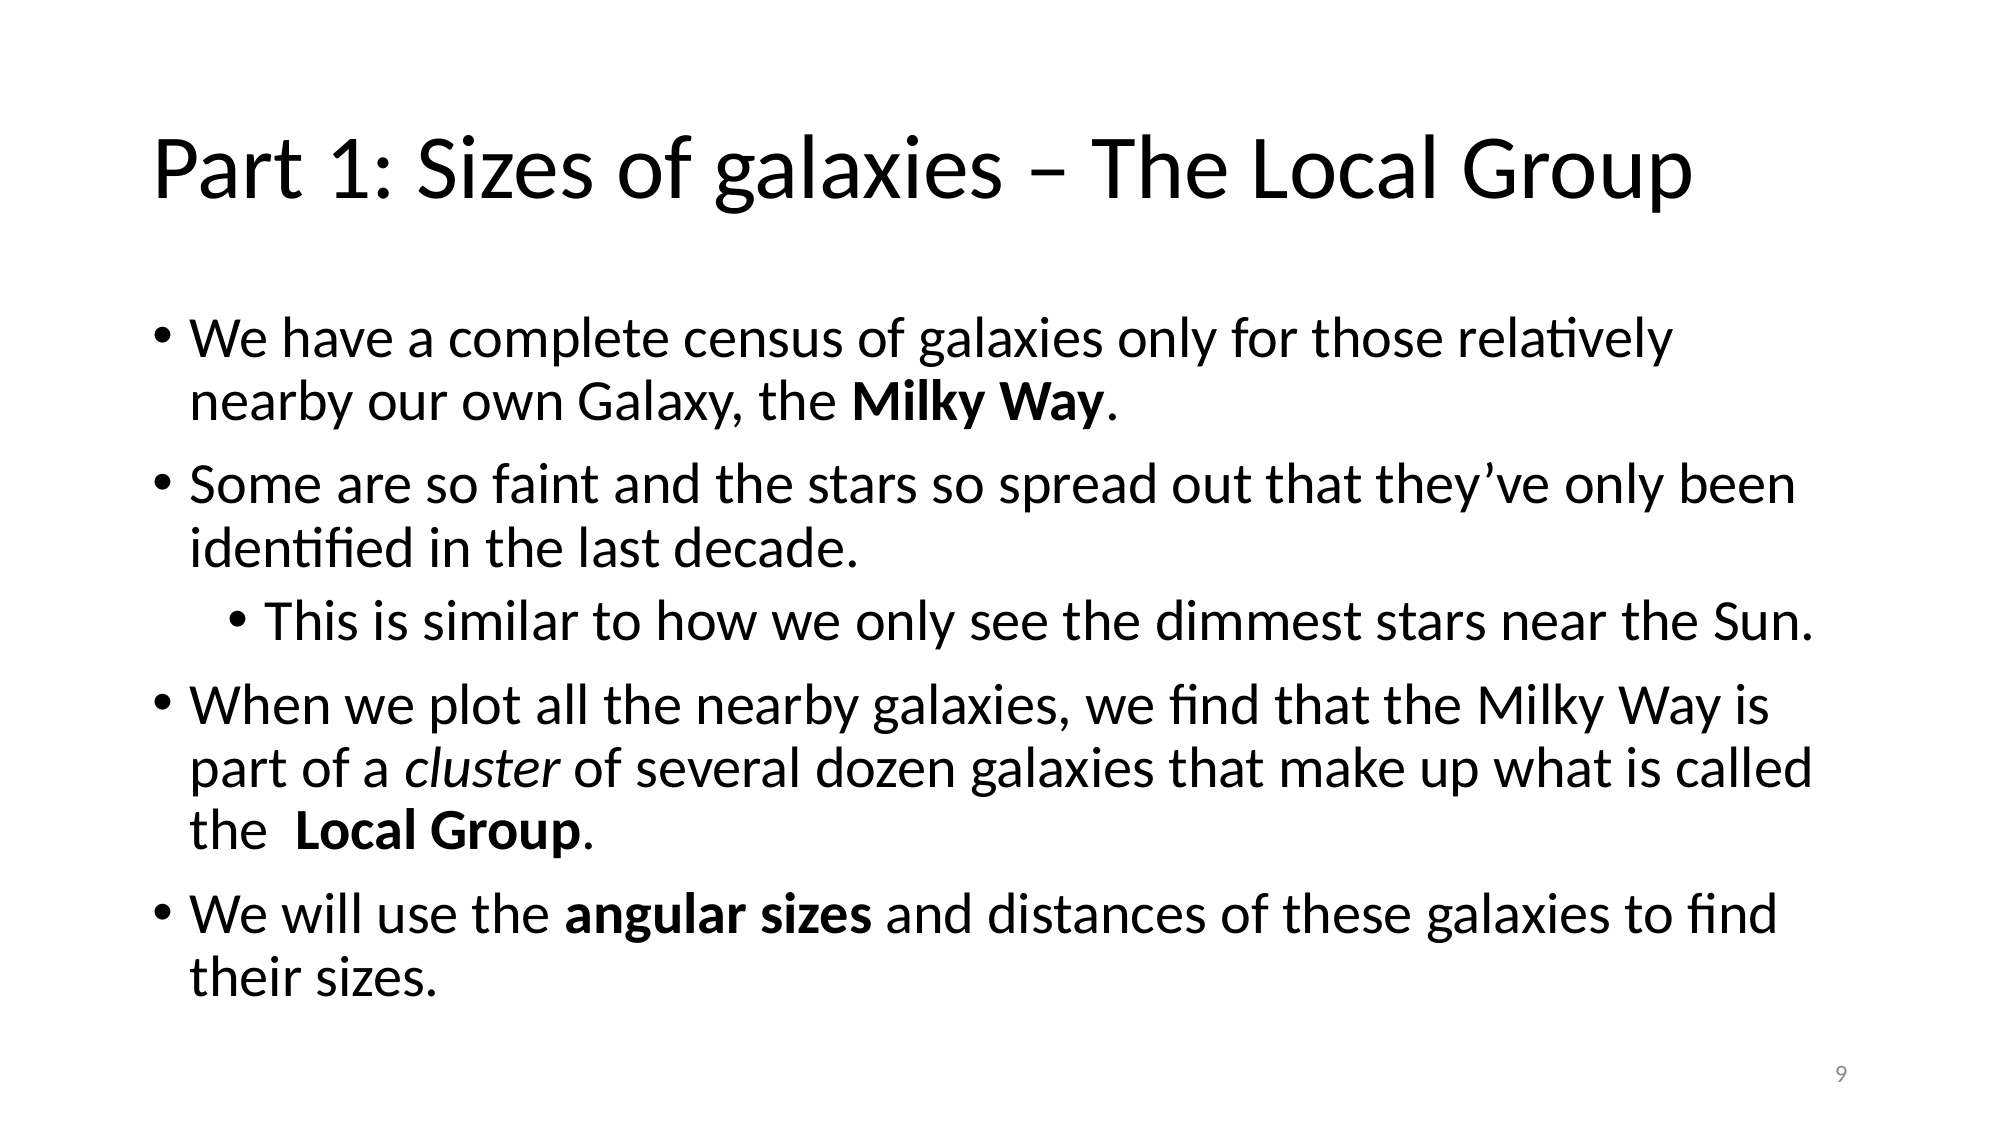

# Part 1: Sizes of galaxies – The Local Group
We have a complete census of galaxies only for those relatively nearby our own Galaxy, the Milky Way.
Some are so faint and the stars so spread out that they’ve only been identified in the last decade.
This is similar to how we only see the dimmest stars near the Sun.
When we plot all the nearby galaxies, we find that the Milky Way is part of a cluster of several dozen galaxies that make up what is called the  Local Group.
We will use the angular sizes and distances of these galaxies to find their sizes.
9